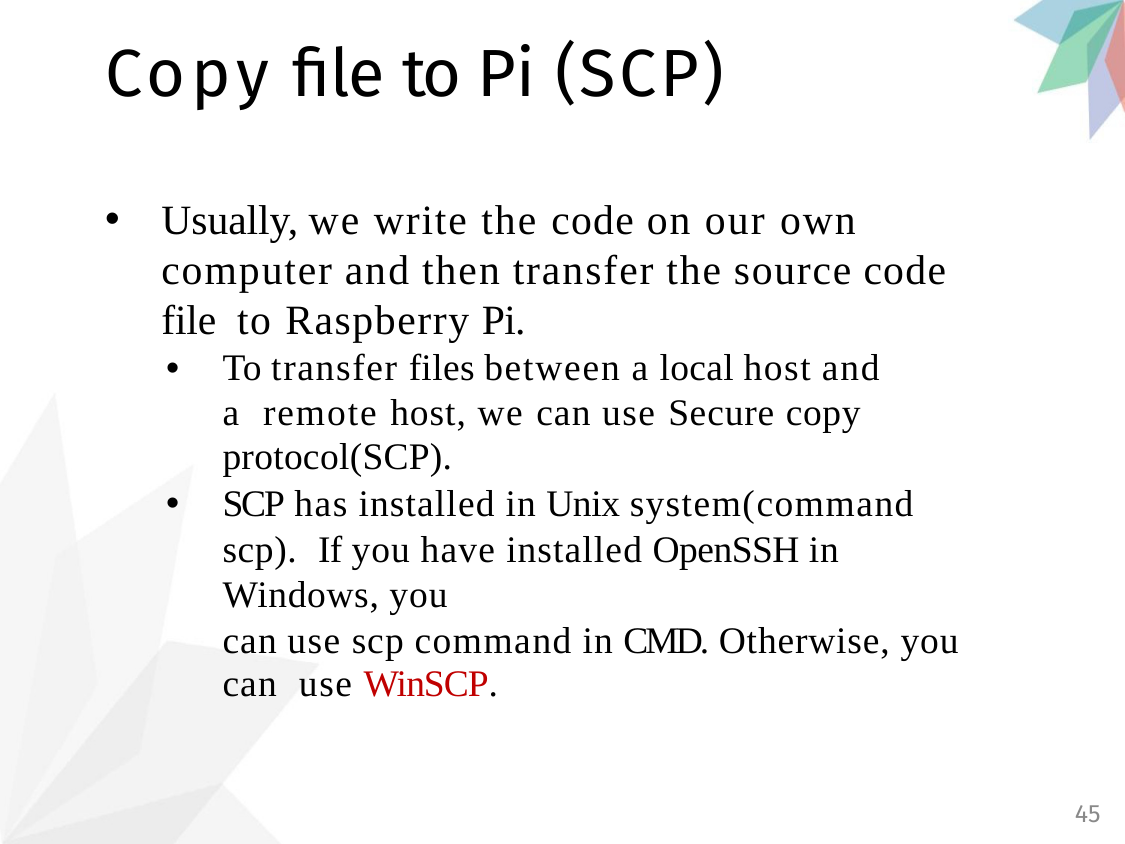

# Copy file to Pi (SCP)
Usually, we write the code on our own  computer and then transfer the source code file  to Raspberry Pi.
To transfer files between a local host and a  remote host, we can use Secure copy  protocol(SCP).
SCP has installed in Unix system(command scp).  If you have installed OpenSSH in Windows, you
can use scp command in CMD. Otherwise, you can  use WinSCP.
45